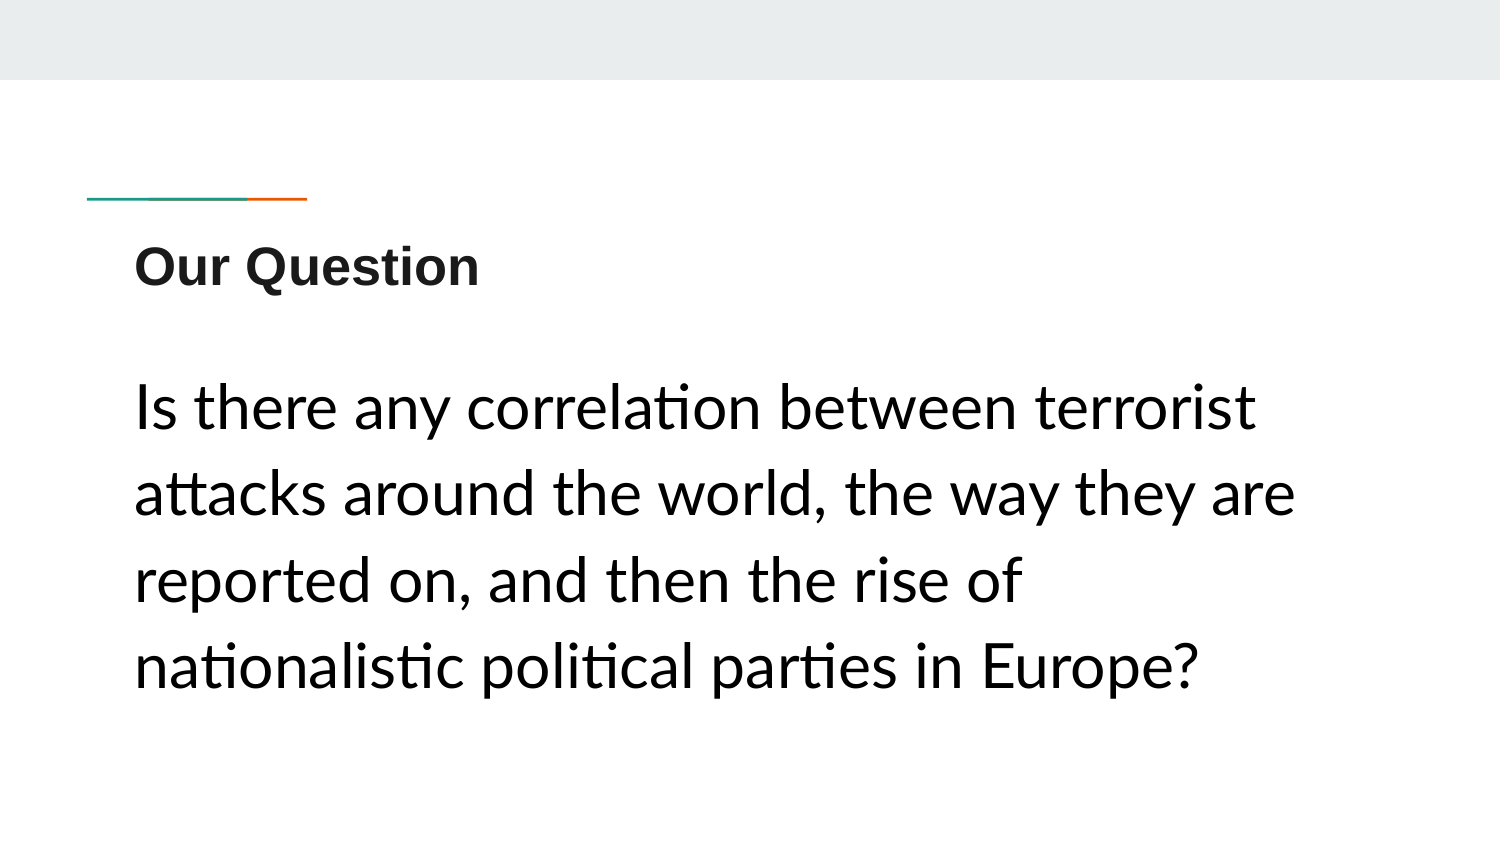

# Our Question
Is there any correlation between terrorist attacks around the world, the way they are reported on, and then the rise of nationalistic political parties in Europe?